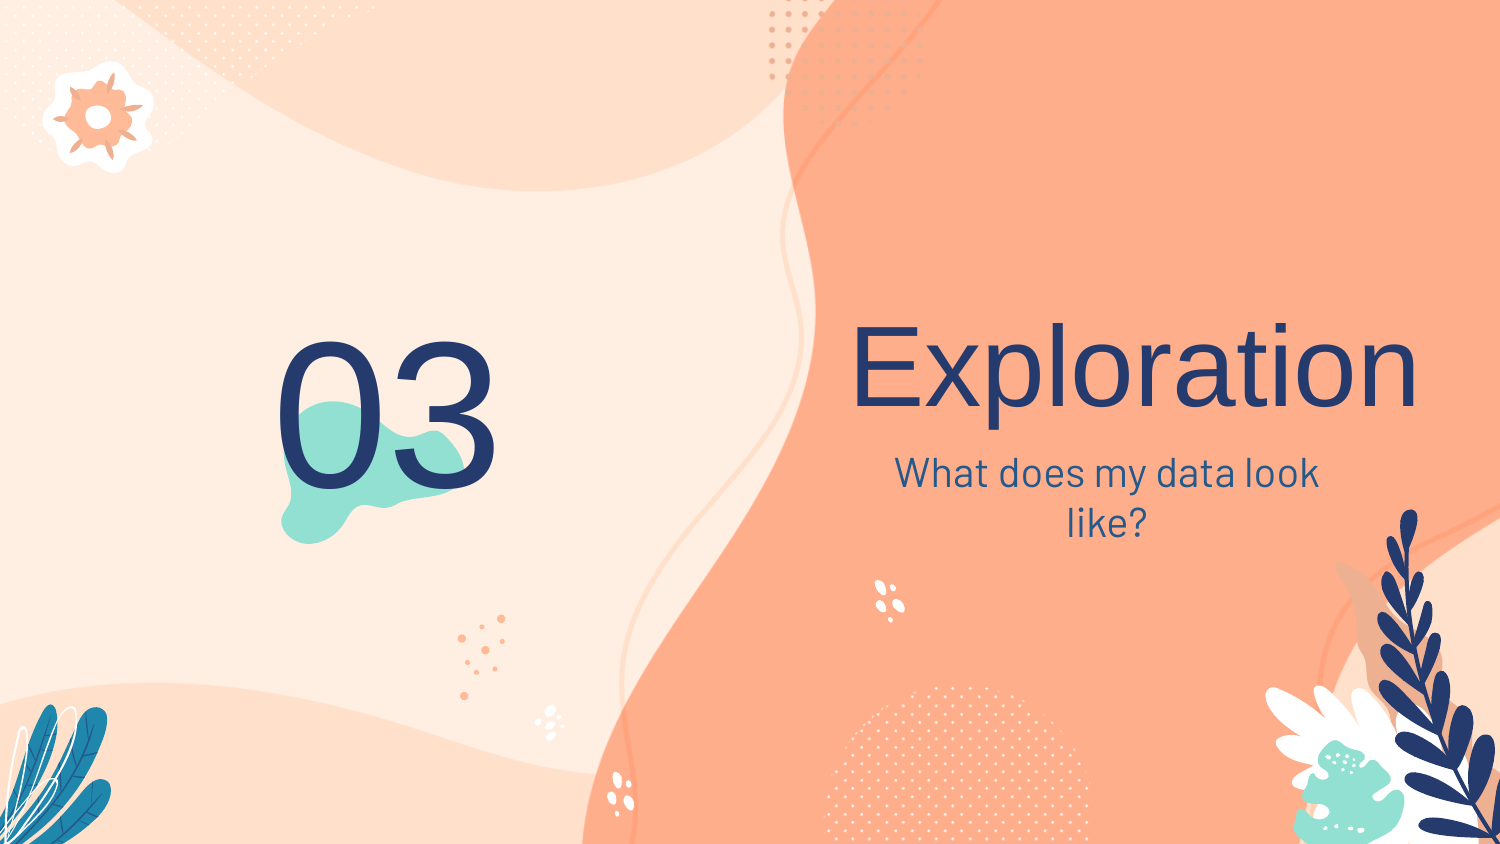

# 03
Exploration
What does my data look like?